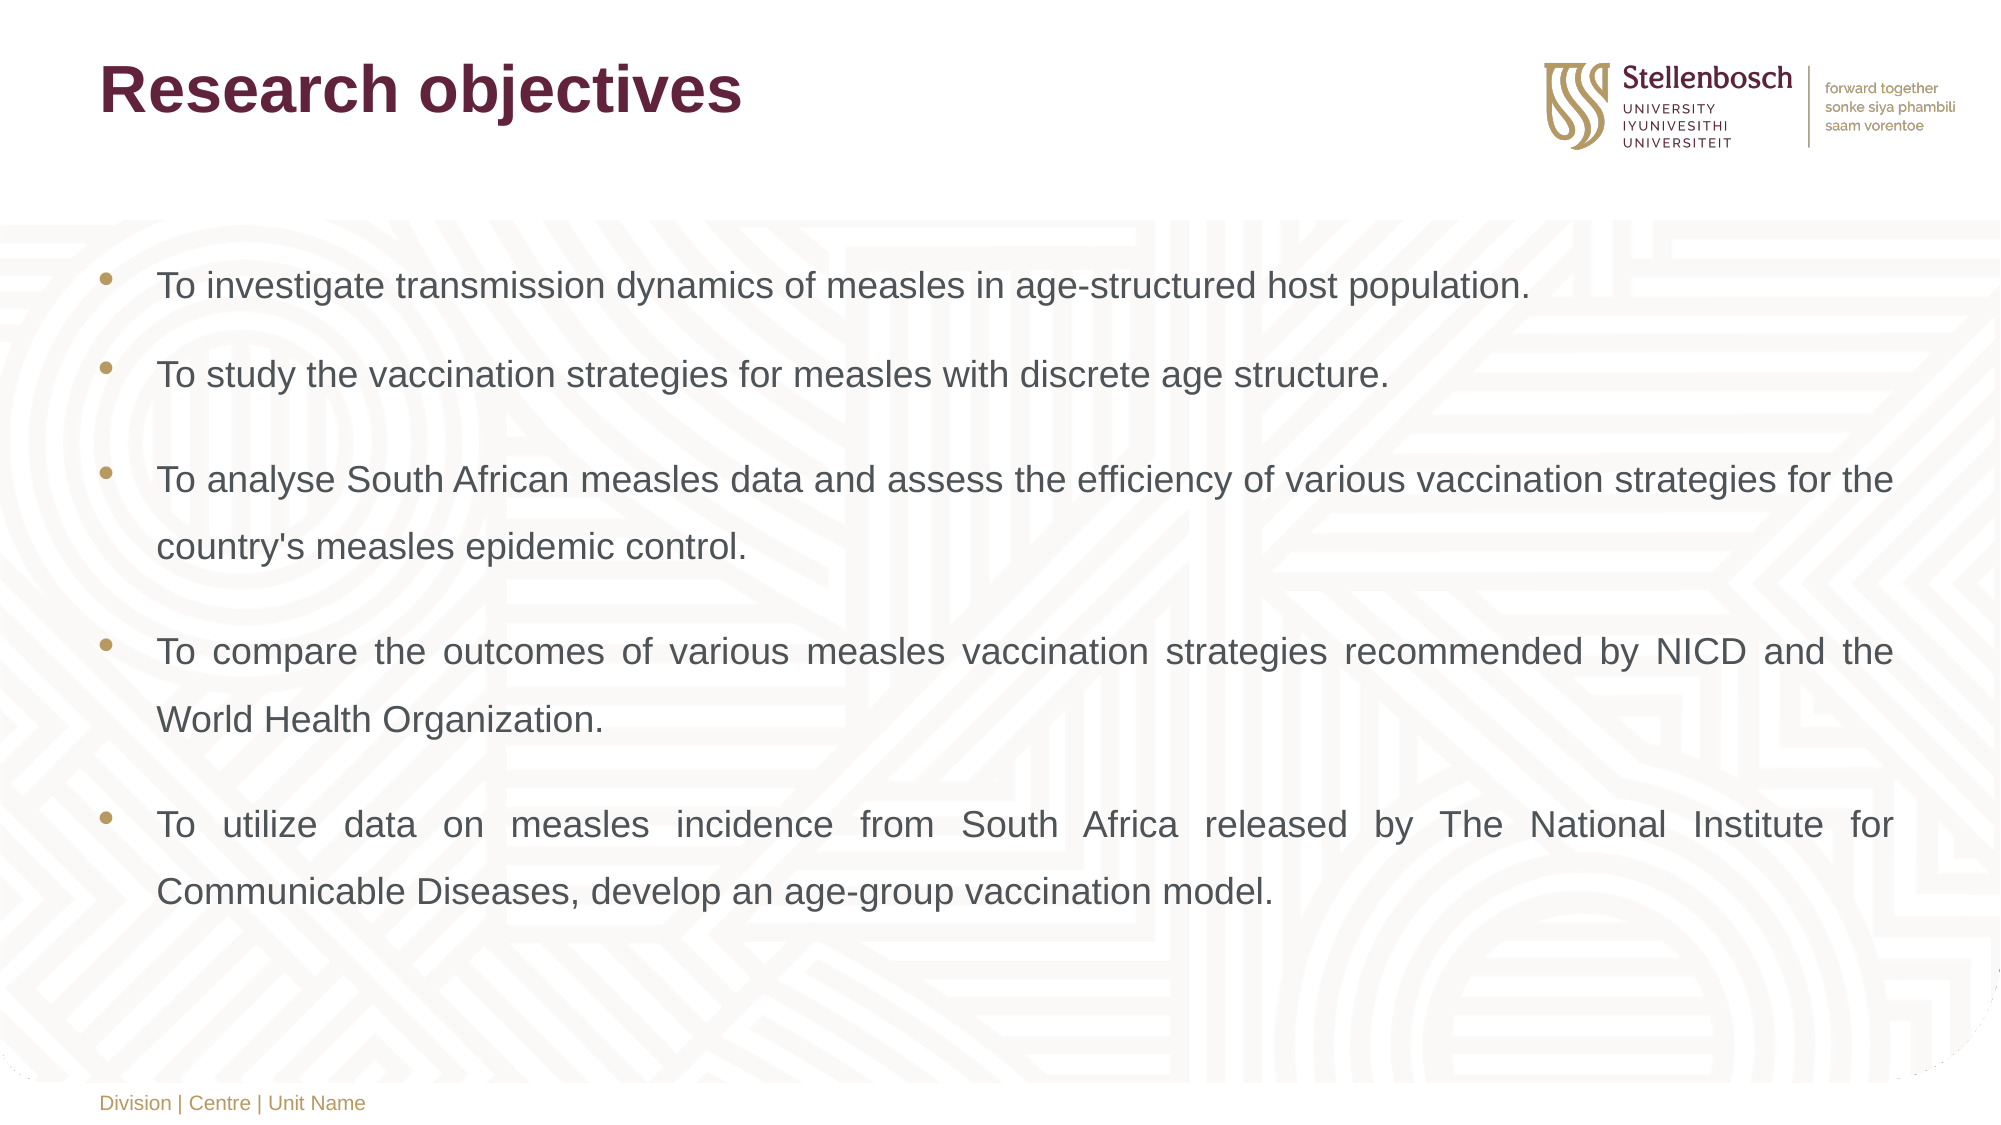

# Research objectives
To investigate transmission dynamics of measles in age-structured host population.
To study the vaccination strategies for measles with discrete age structure.
To analyse South African measles data and assess the efficiency of various vaccination strategies for the country's measles epidemic control.
To compare the outcomes of various measles vaccination strategies recommended by NICD and the World Health Organization.
To utilize data on measles incidence from South Africa released by The National Institute for Communicable Diseases, develop an age-group vaccination model.